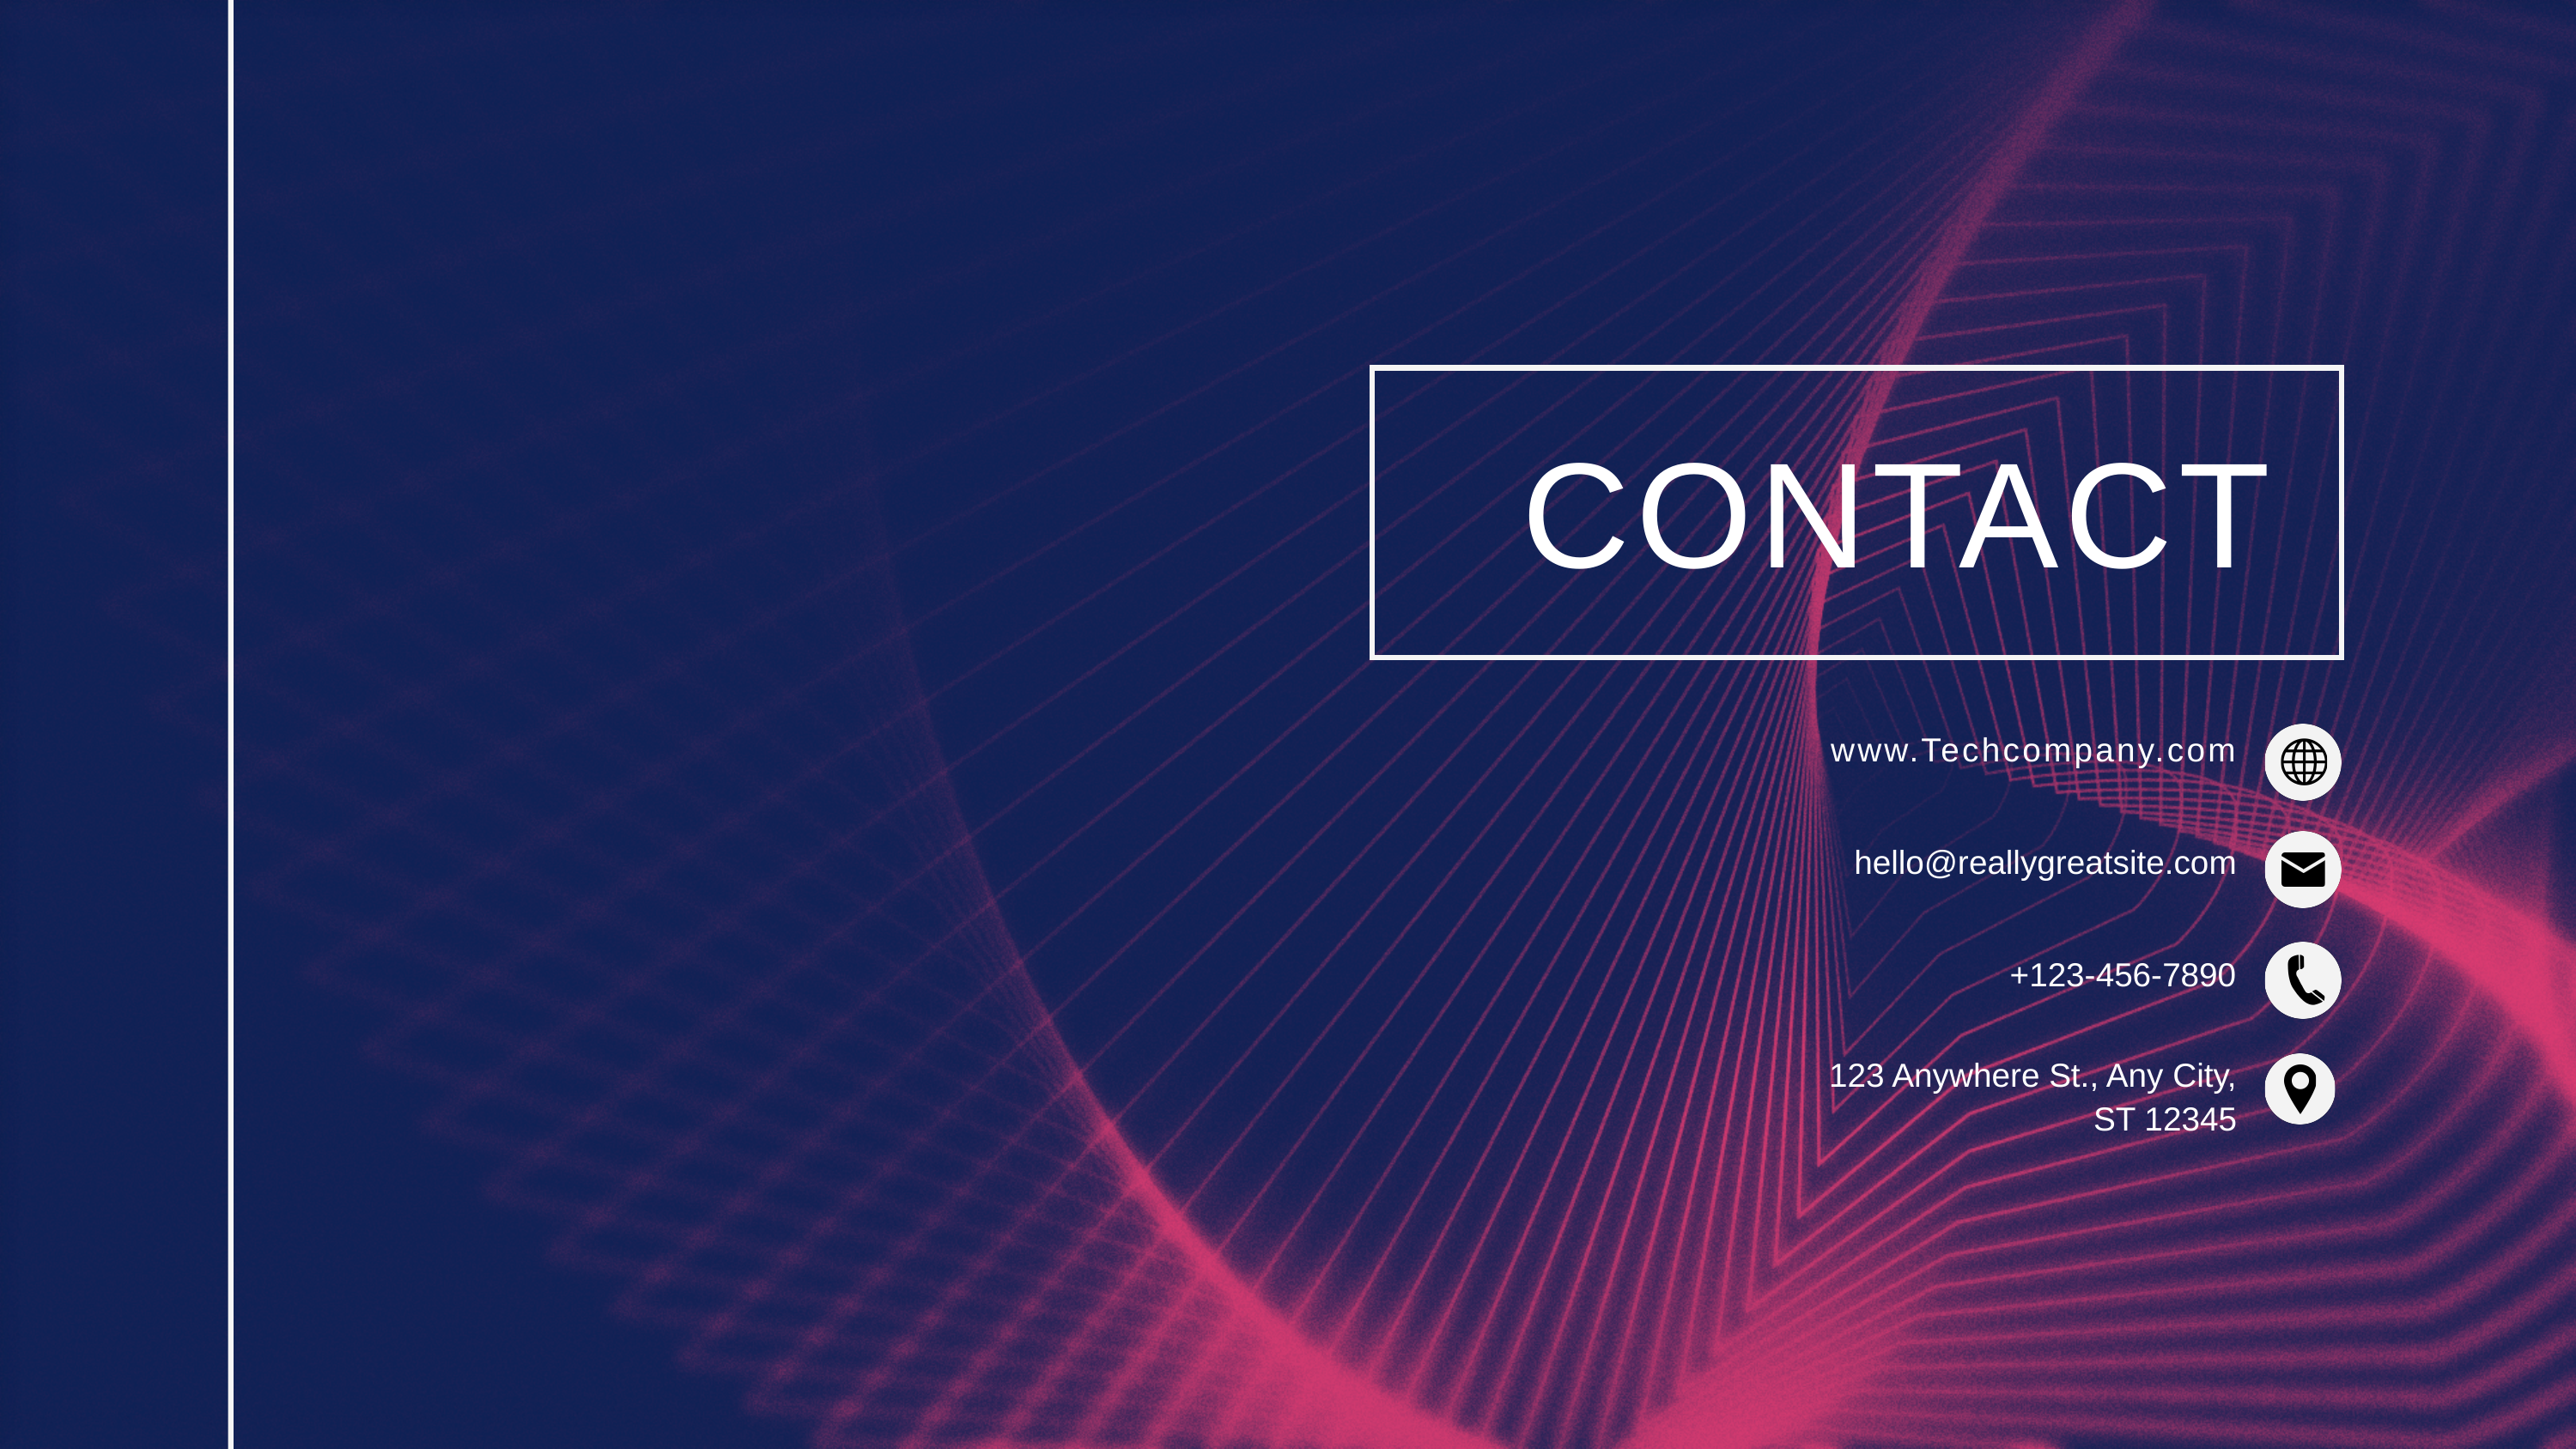

CONTACT

www.Techcompany.com

hello@reallygreatsite.com

+123-456-7890

123 Anywhere St., Any City,
ST 12345